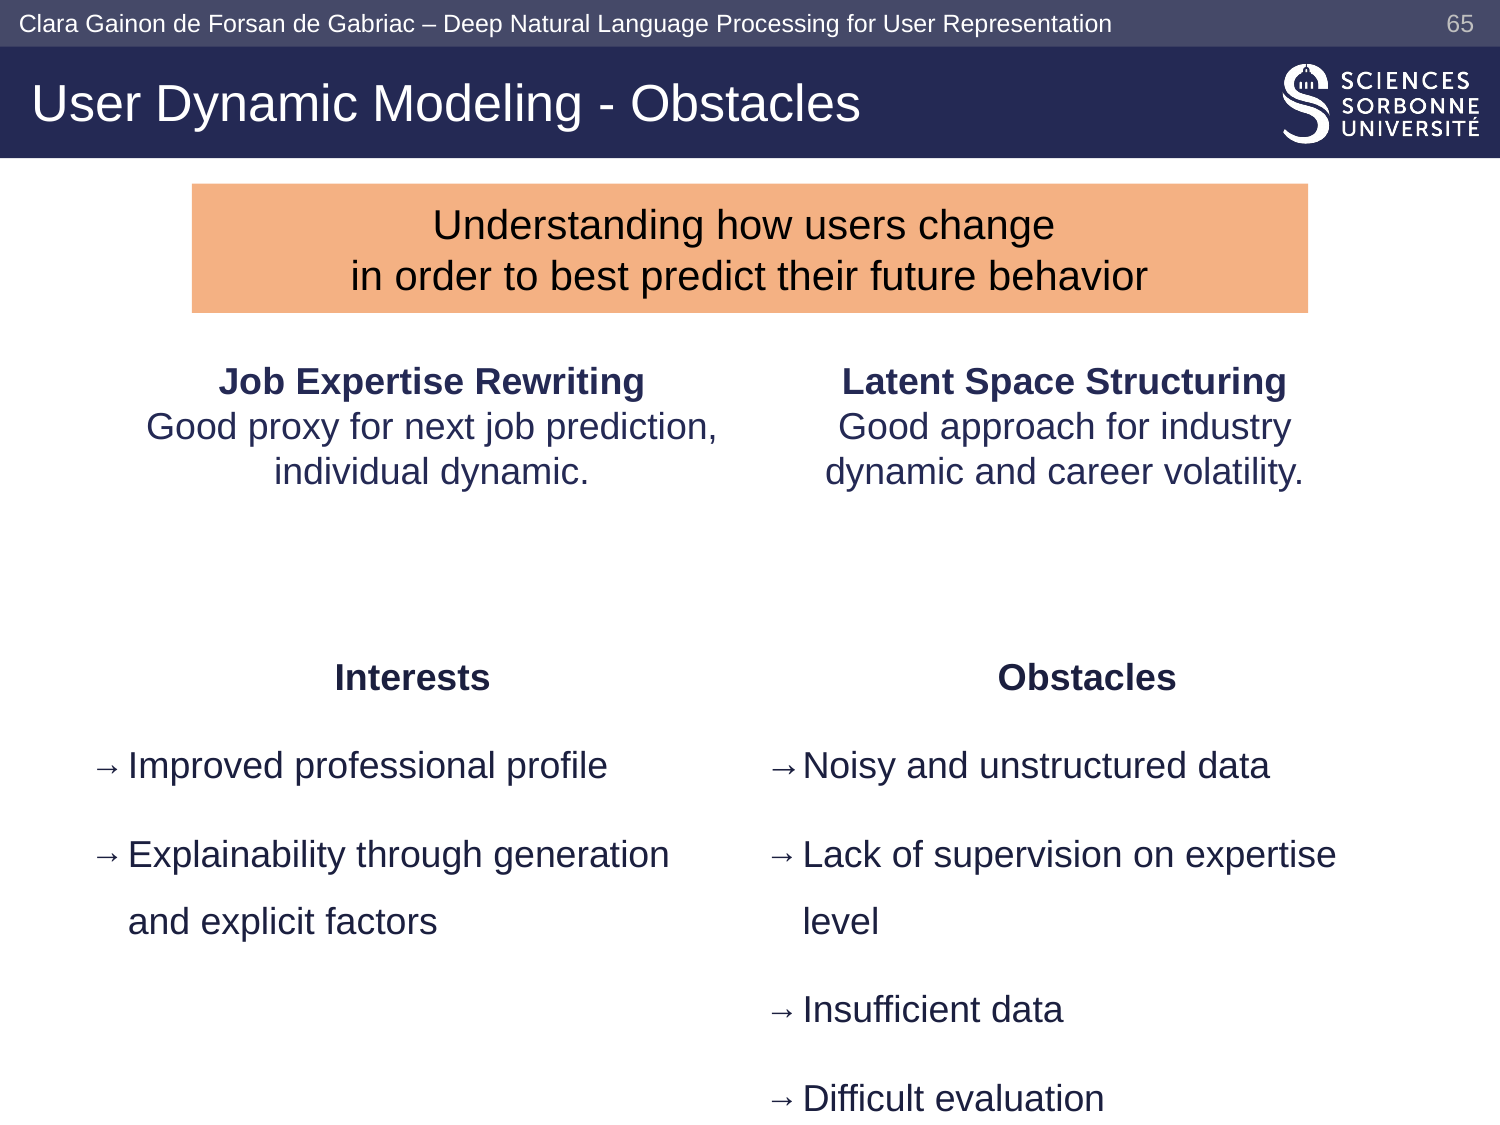

65
# User Dynamic Modeling - Obstacles
Understanding how users change
in order to best predict their future behavior
Latent Space Structuring
Good approach for industry dynamic and career volatility.
Job Expertise Rewriting
Good proxy for next job prediction, individual dynamic.
Interests
Improved professional profile
Explainability through generation and explicit factors
Obstacles
Noisy and unstructured data
Lack of supervision on expertise level
Insufficient data
Difficult evaluation